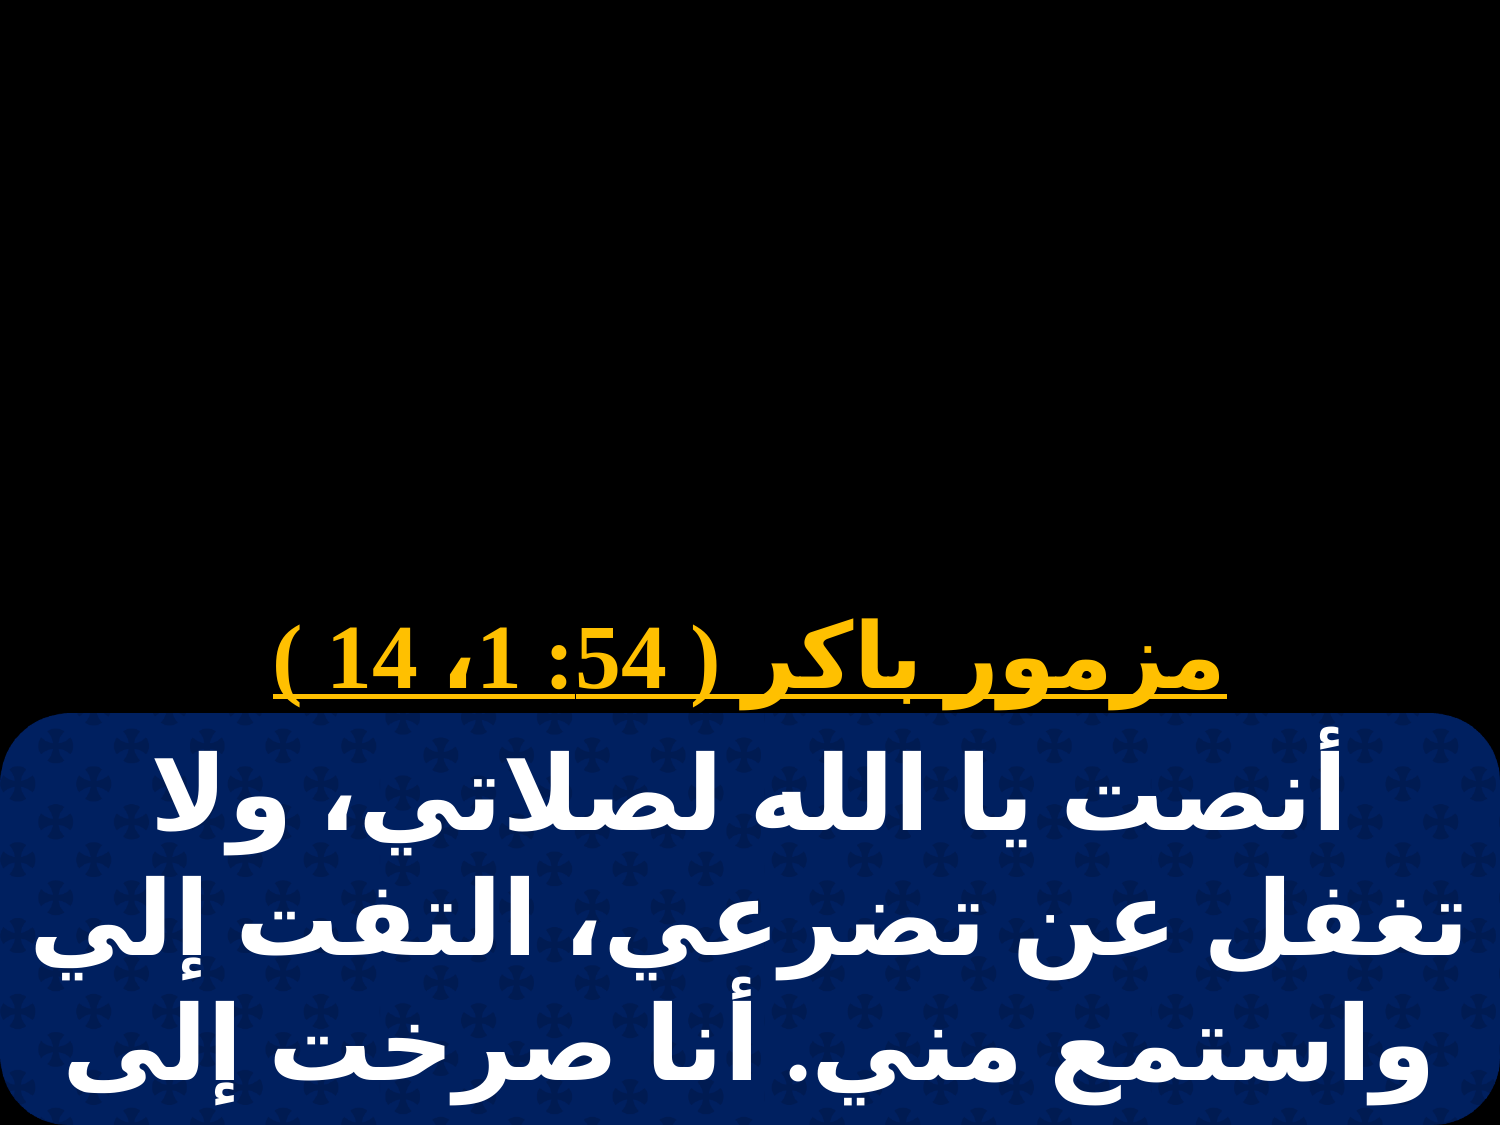

# باكر الأحد الثالث
مزمور باكر ( 54: 1، 14 )
أنصت يا الله لصلاتي، ولا تغفل عن تضرعي، التفت إلي واستمع مني. أنا صرخت إلى الله والرب استجاب لي.